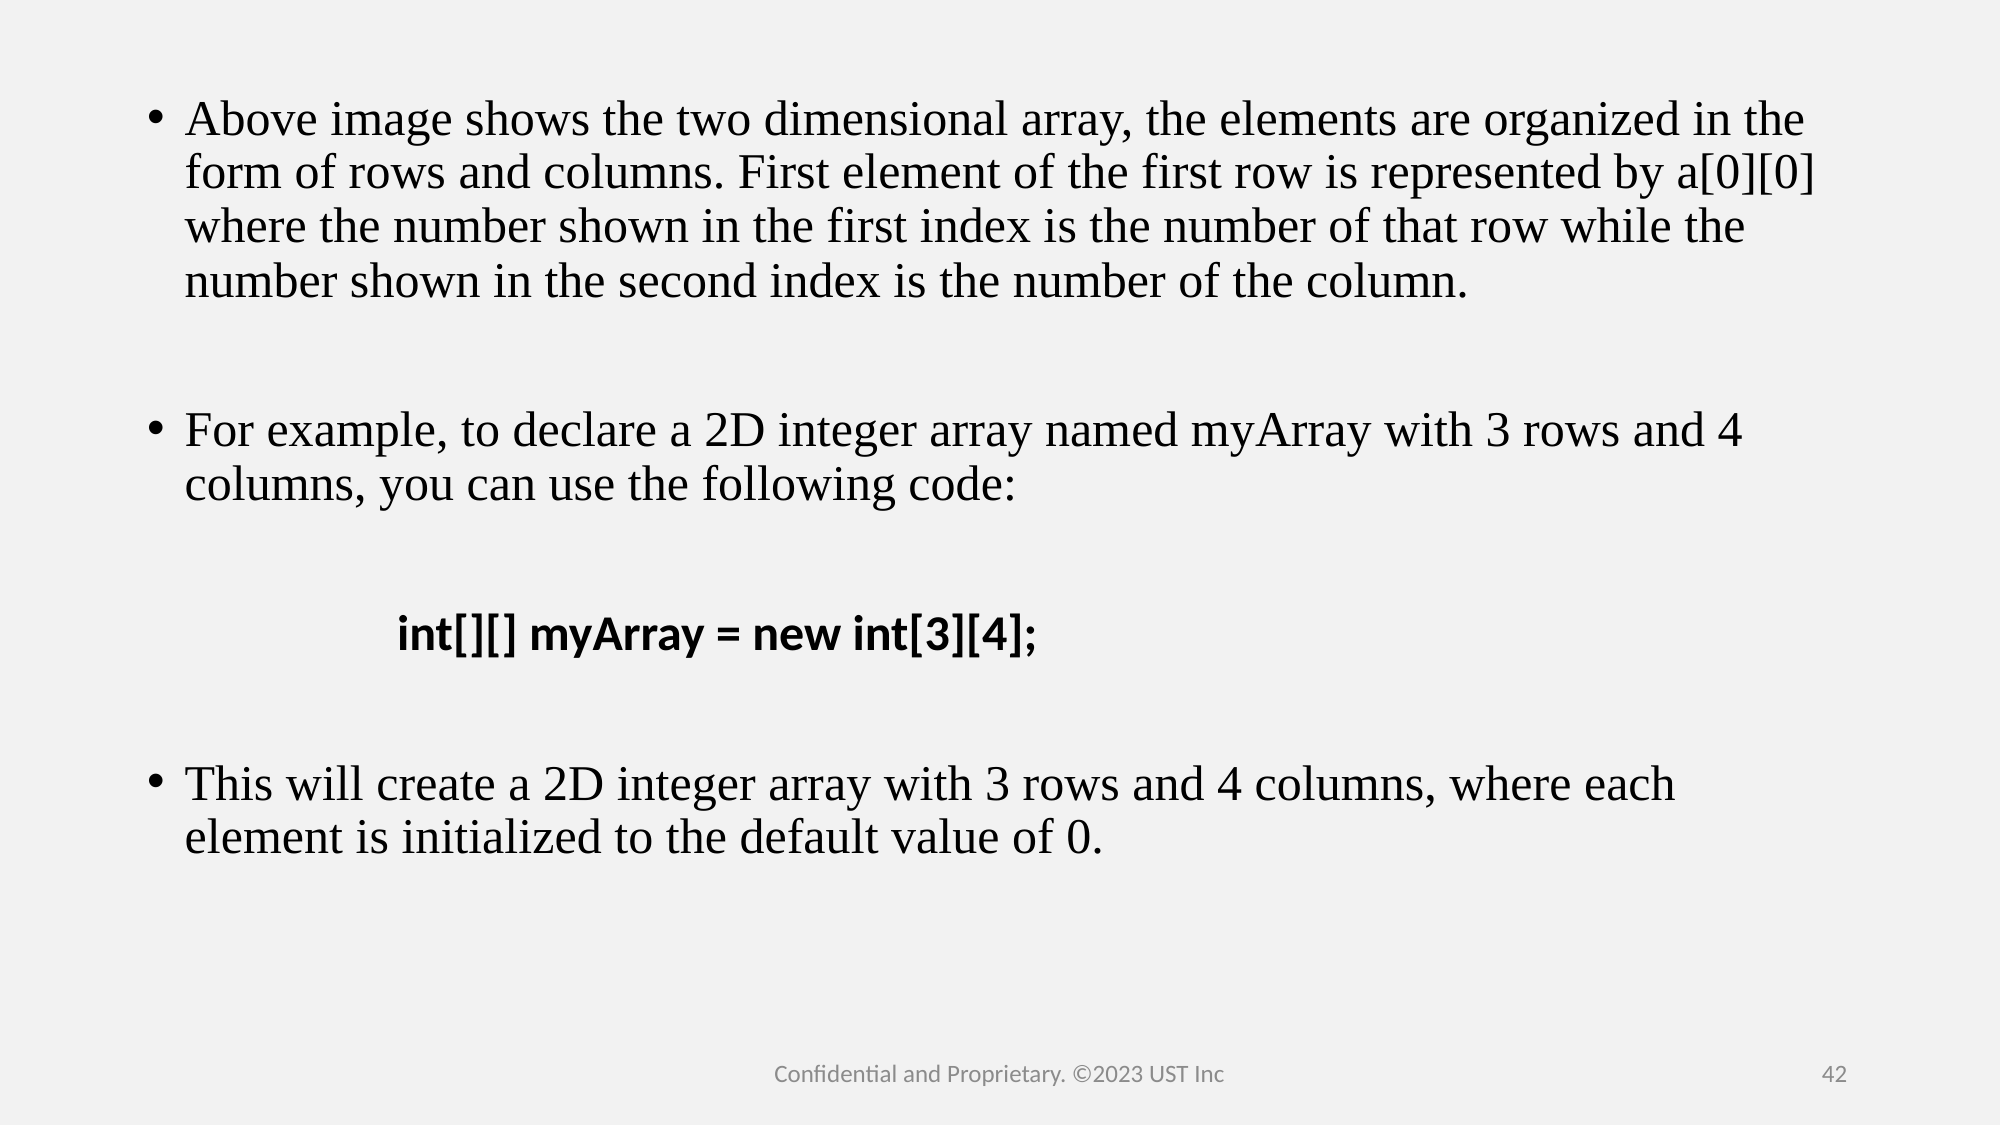

Above image shows the two dimensional array, the elements are organized in the form of rows and columns. First element of the first row is represented by a[0][0] where the number shown in the first index is the number of that row while the number shown in the second index is the number of the column.

For example, to declare a 2D integer array named myArray with 3 rows and 4 columns, you can use the following code:

                    int[][] myArray = new int[3][4];

This will create a 2D integer array with 3 rows and 4 columns, where each element is initialized to the default value of 0.
Confidential and Proprietary. ©2023 UST Inc
42